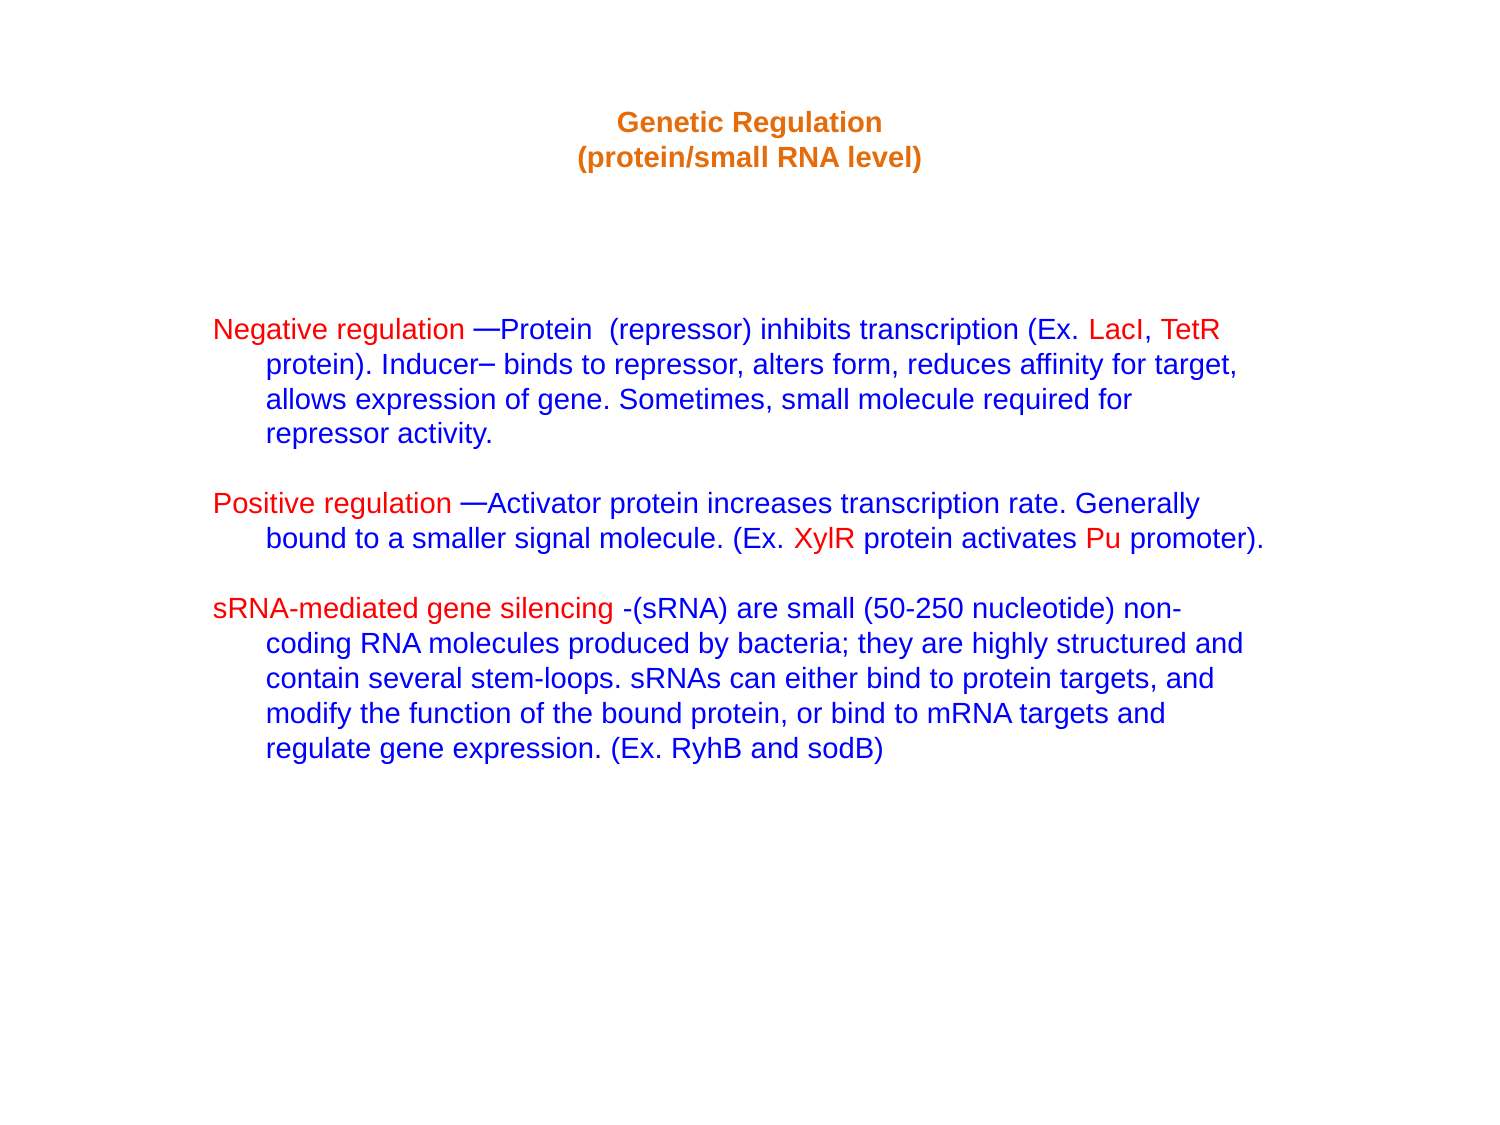

# Genetic Regulation (protein/small RNA level)
Negative regulation —Protein  (repressor) inhibits transcription (Ex. LacI, TetR protein). Inducer– binds to repressor, alters form, reduces affinity for target, allows expression of gene. Sometimes, small molecule required for repressor activity.

Positive regulation —Activator protein increases transcription rate. Generally bound to a smaller signal molecule. (Ex. XylR protein activates Pu promoter).

sRNA-mediated gene silencing -(sRNA) are small (50-250 nucleotide) non-coding RNA molecules produced by bacteria; they are highly structured and contain several stem-loops. sRNAs can either bind to protein targets, and modify the function of the bound protein, or bind to mRNA targets and regulate gene expression. (Ex. RyhB and sodB)